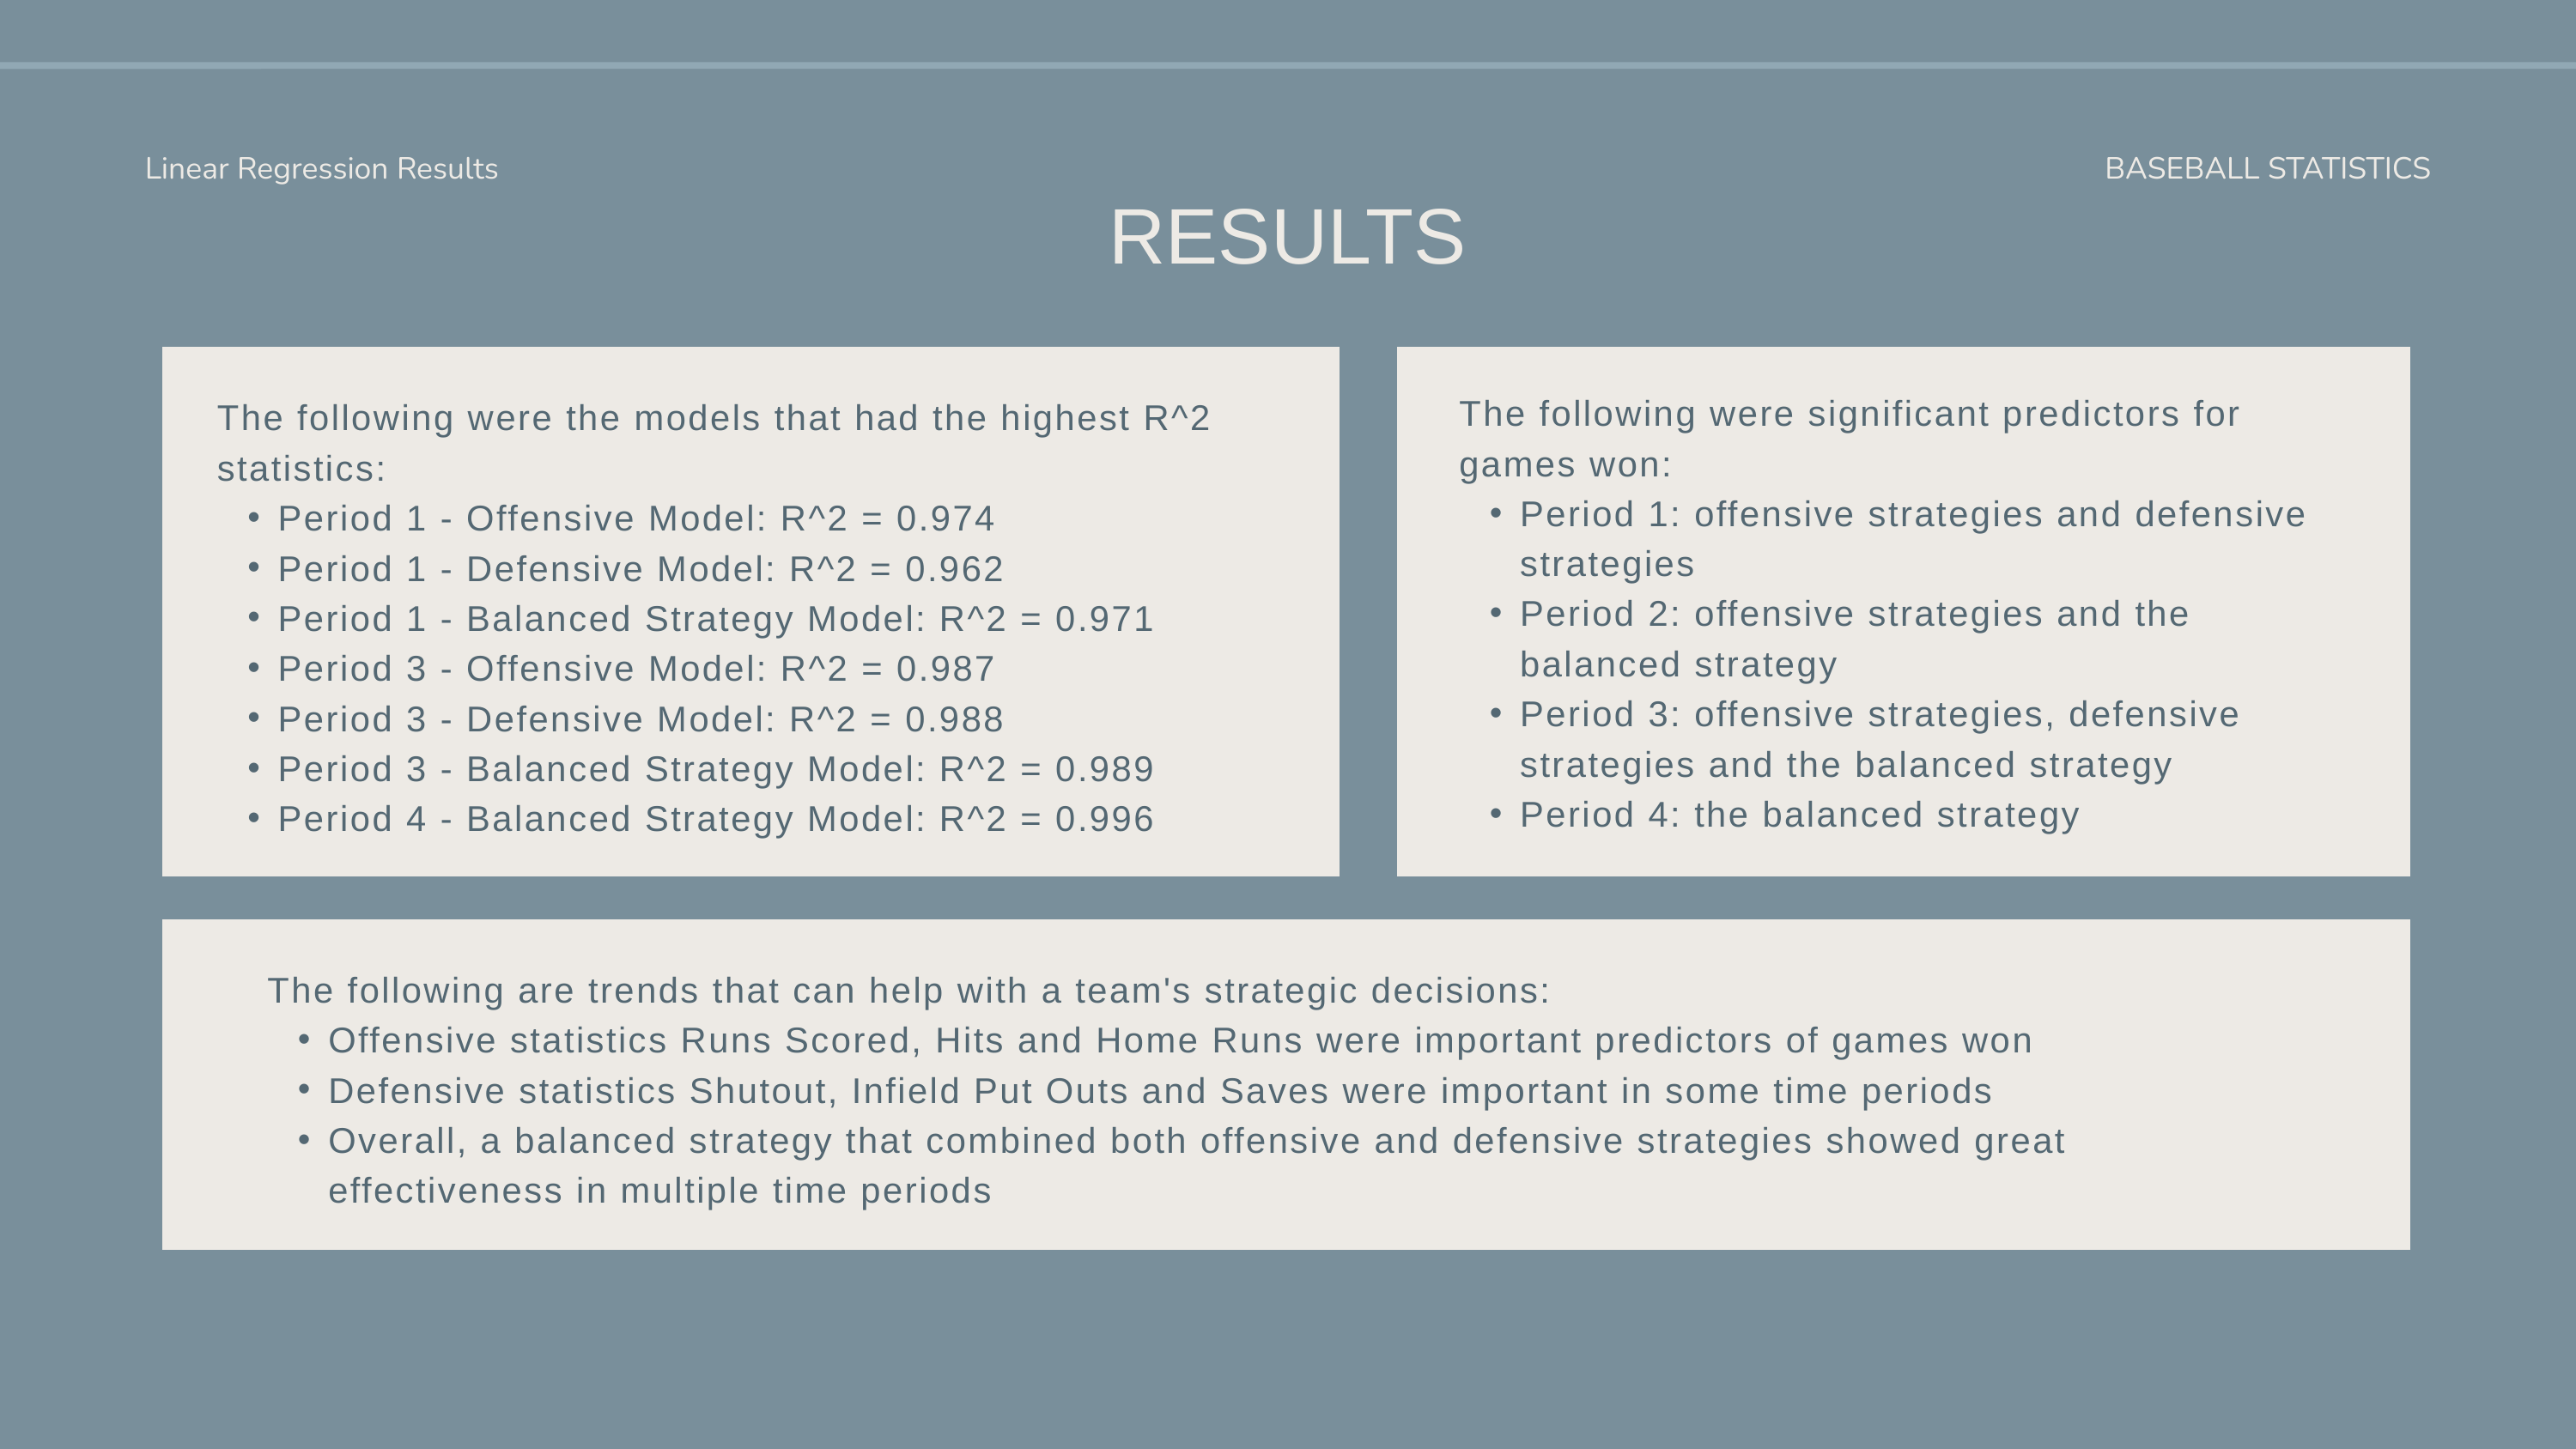

Linear Regression Results
BASEBALL STATISTICS
RESULTS

The following were the models that had the highest R^2 statistics:
Period 1 - Offensive Model: R^2 = 0.974
Period 1 - Defensive Model: R^2 = 0.962
Period 1 - Balanced Strategy Model: R^2 = 0.971
Period 3 - Offensive Model: R^2 = 0.987
Period 3 - Defensive Model: R^2 = 0.988
Period 3 - Balanced Strategy Model: R^2 = 0.989
Period 4 - Balanced Strategy Model: R^2 = 0.996

The following were significant predictors for games won:
Period 1: offensive strategies and defensive strategies
Period 2: offensive strategies and the balanced strategy
Period 3: offensive strategies, defensive strategies and the balanced strategy
Period 4: the balanced strategy

The following are trends that can help with a team's strategic decisions:
Offensive statistics Runs Scored, Hits and Home Runs were important predictors of games won
Defensive statistics Shutout, Infield Put Outs and Saves were important in some time periods
Overall, a balanced strategy that combined both offensive and defensive strategies showed great effectiveness in multiple time periods